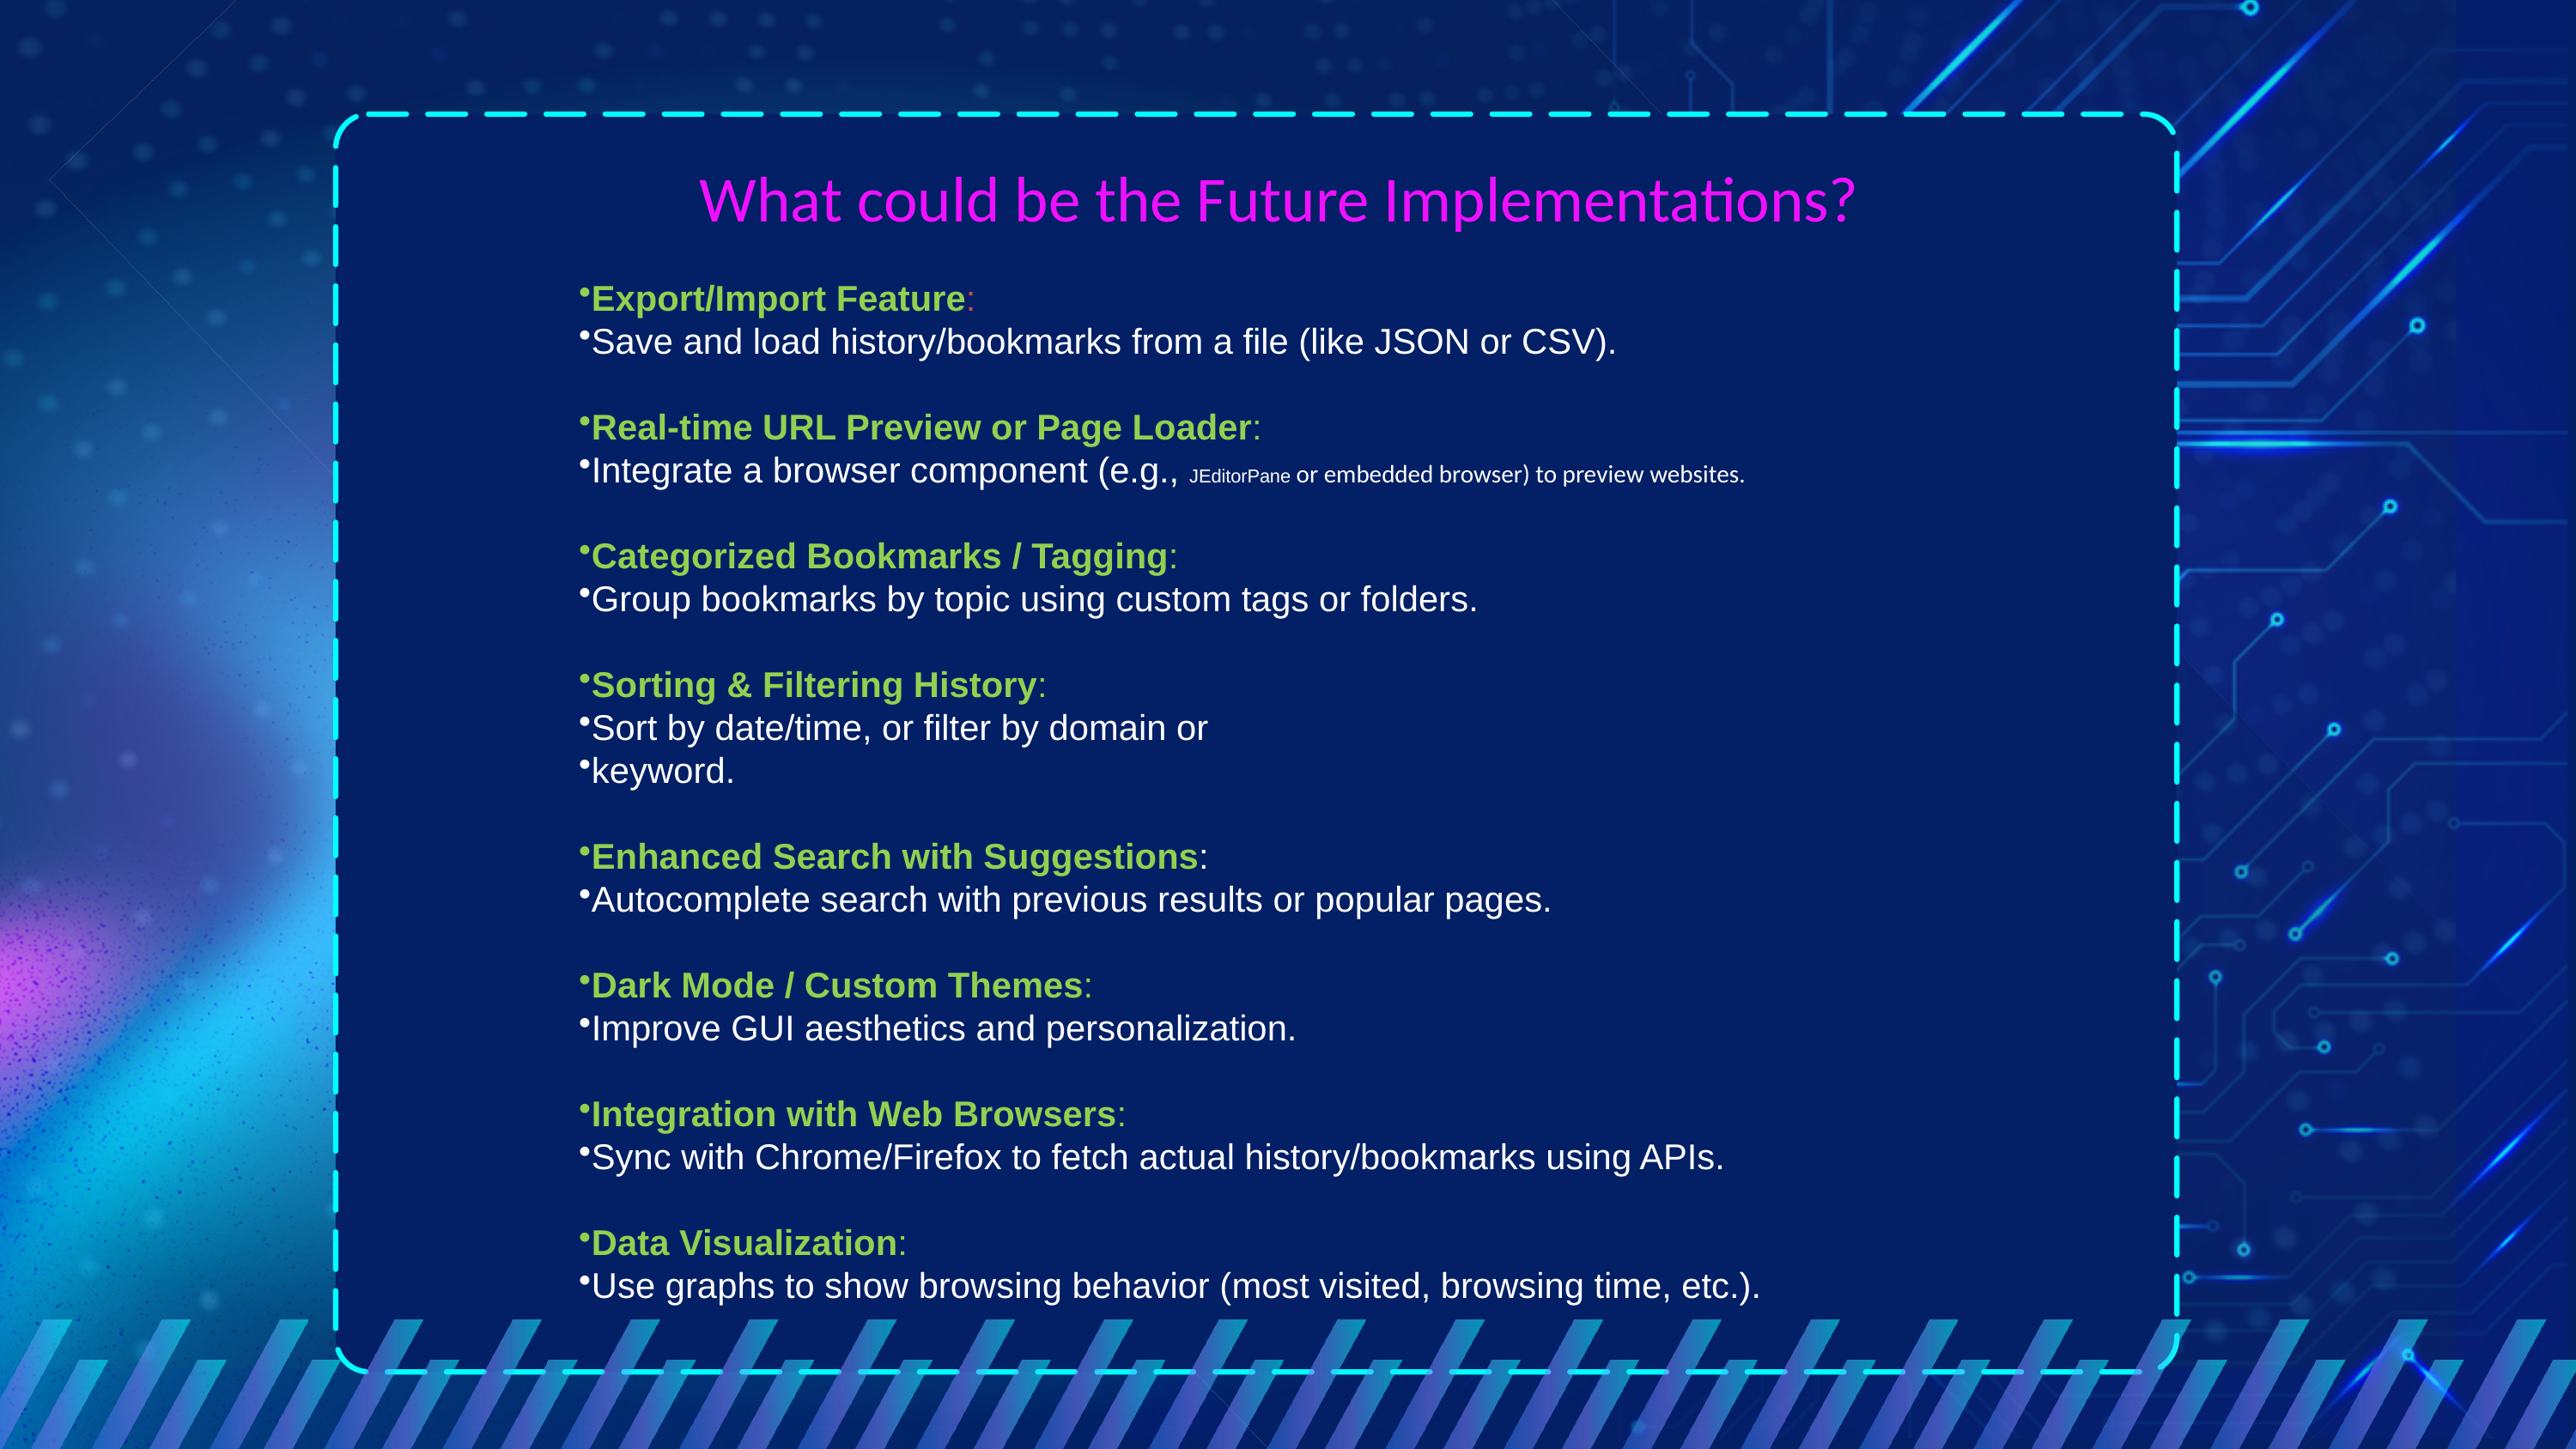

What could be the Future Implementations?

Export/Import Feature:
Save and load history/bookmarks from a file (like JSON or CSV).

Real-time URL Preview or Page Loader:
Integrate a browser component (e.g., JEditorPane or embedded browser) to preview websites.

Categorized Bookmarks / Tagging:
Group bookmarks by topic using custom tags or folders.

Sorting & Filtering History:
Sort by date/time, or filter by domain or
keyword.

Enhanced Search with Suggestions:
Autocomplete search with previous results or popular pages.

Dark Mode / Custom Themes:
Improve GUI aesthetics and personalization.

Integration with Web Browsers:
Sync with Chrome/Firefox to fetch actual history/bookmarks using APIs.

Data Visualization:
Use graphs to show browsing behavior (most visited, browsing time, etc.).